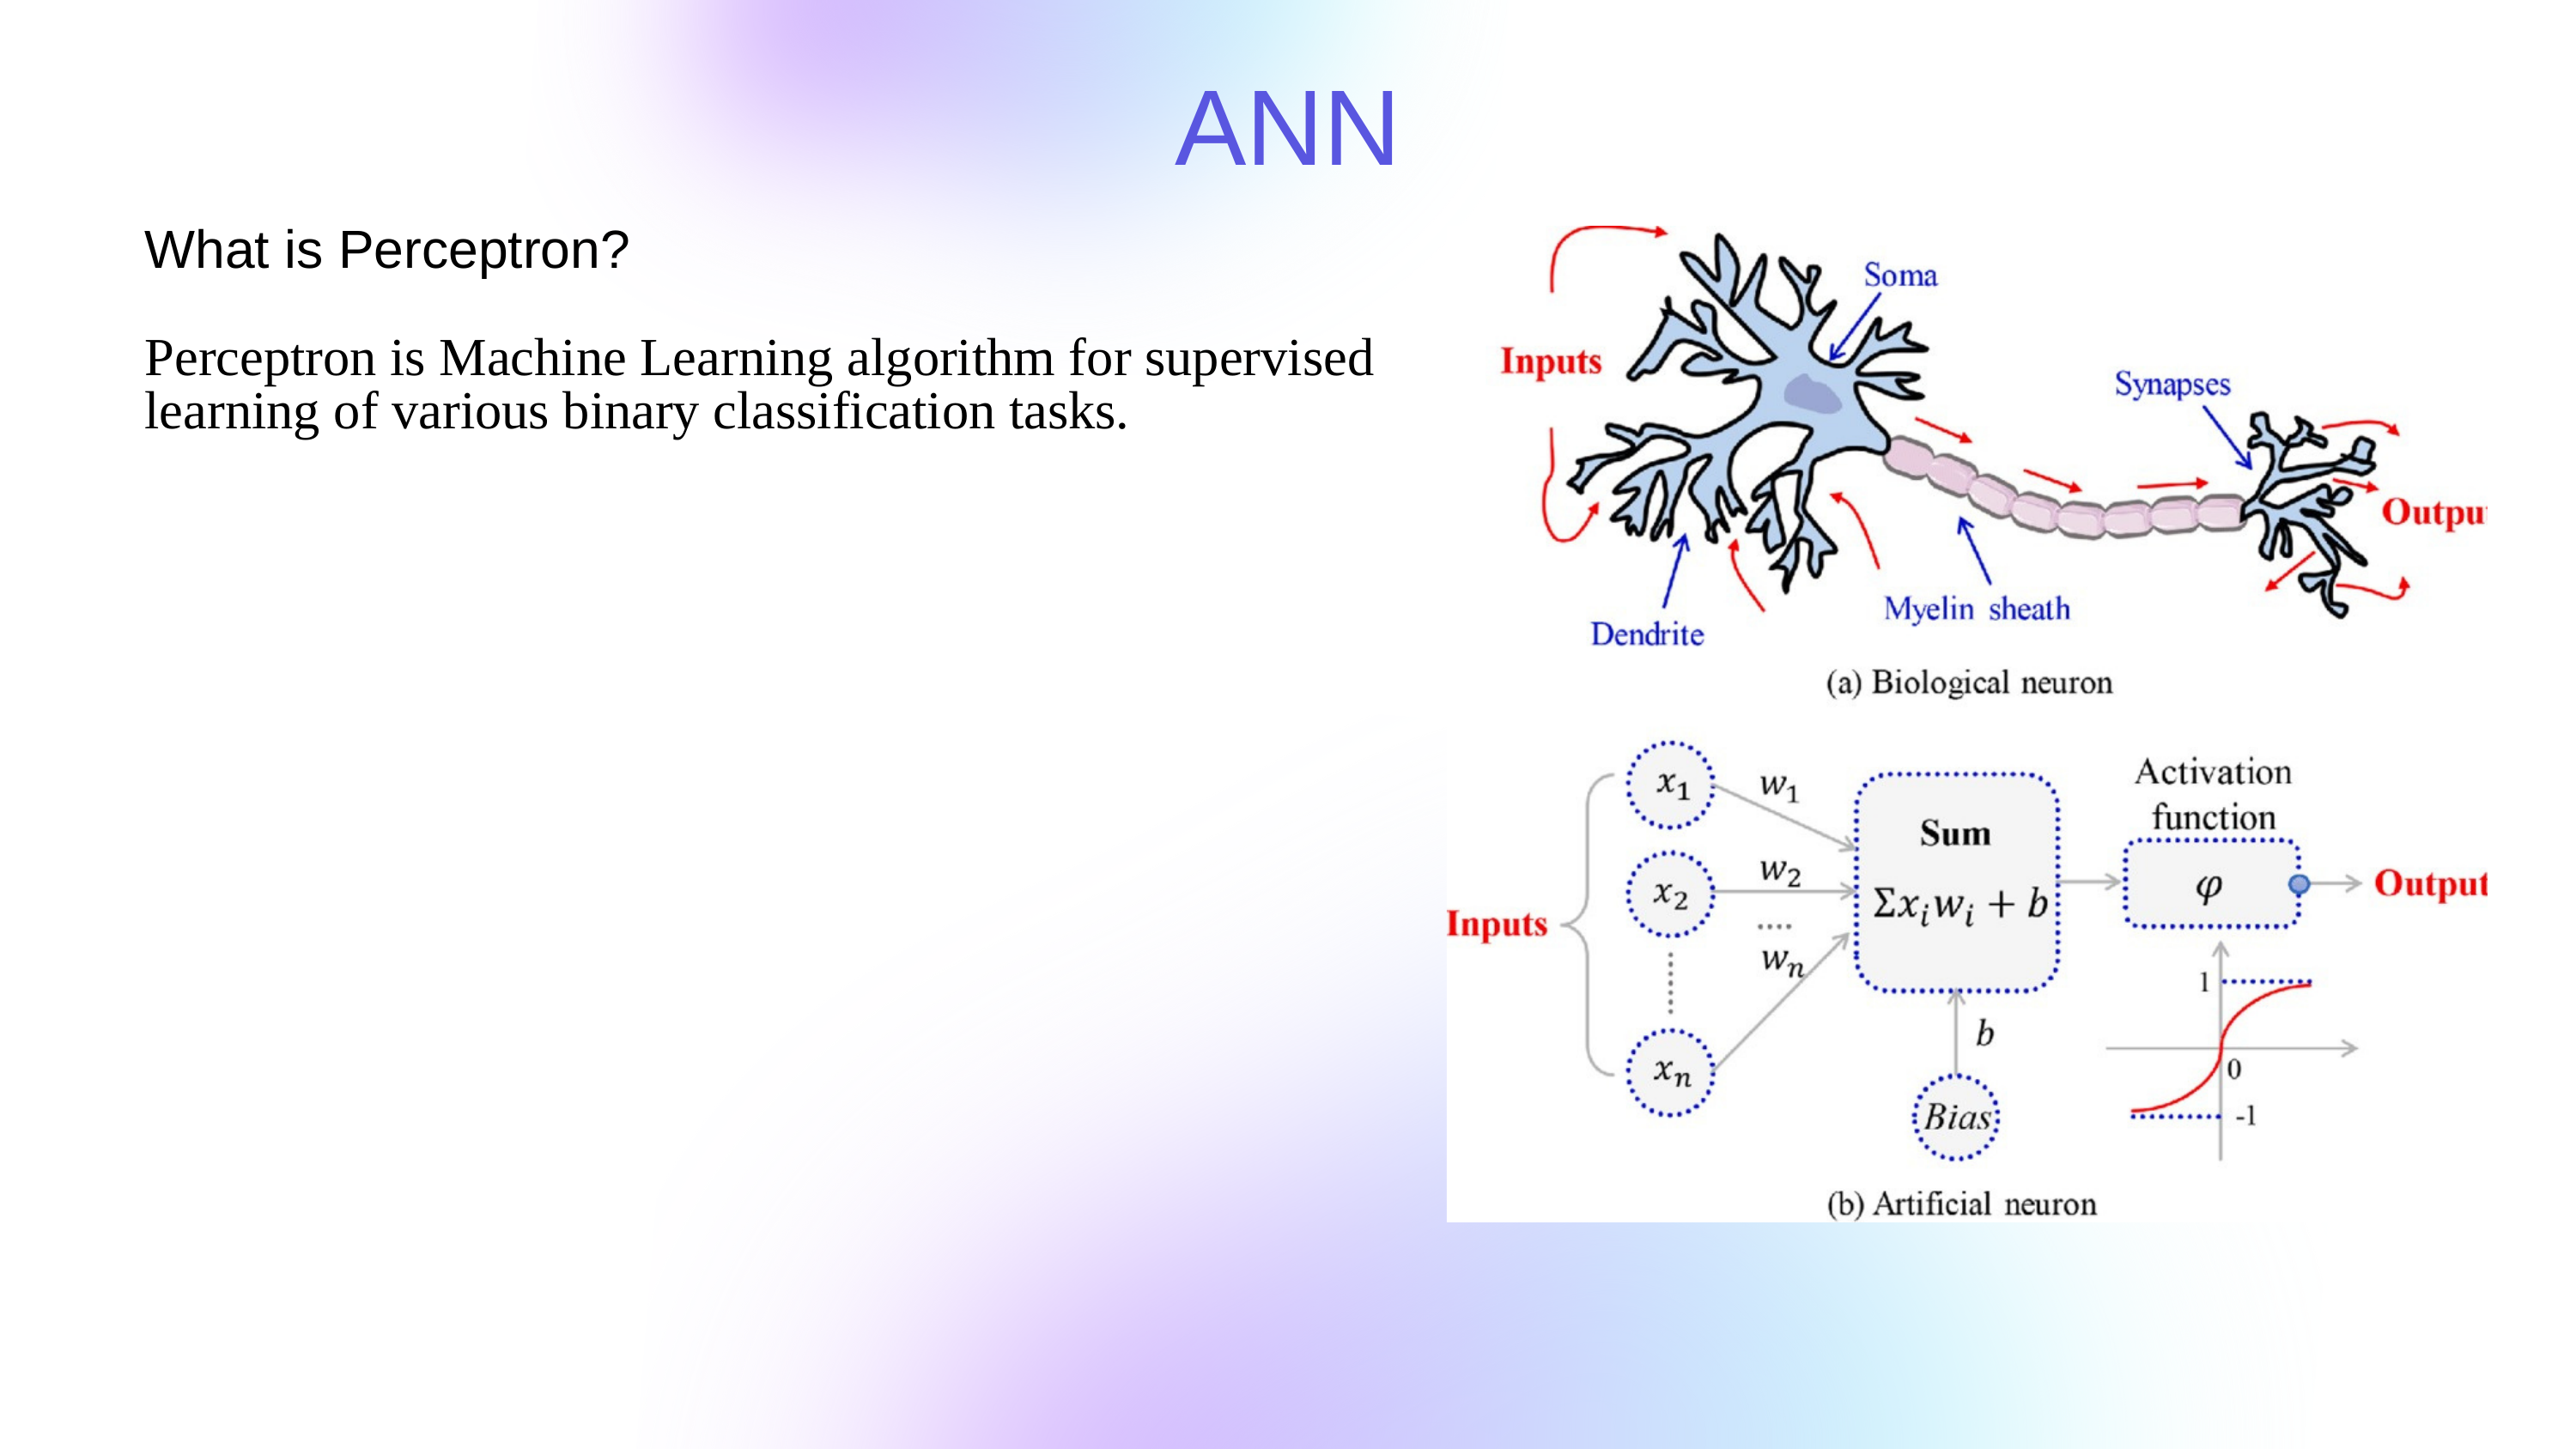

ANN
What is Perceptron?

Perceptron is Machine Learning algorithm for supervised learning of various binary classification tasks.